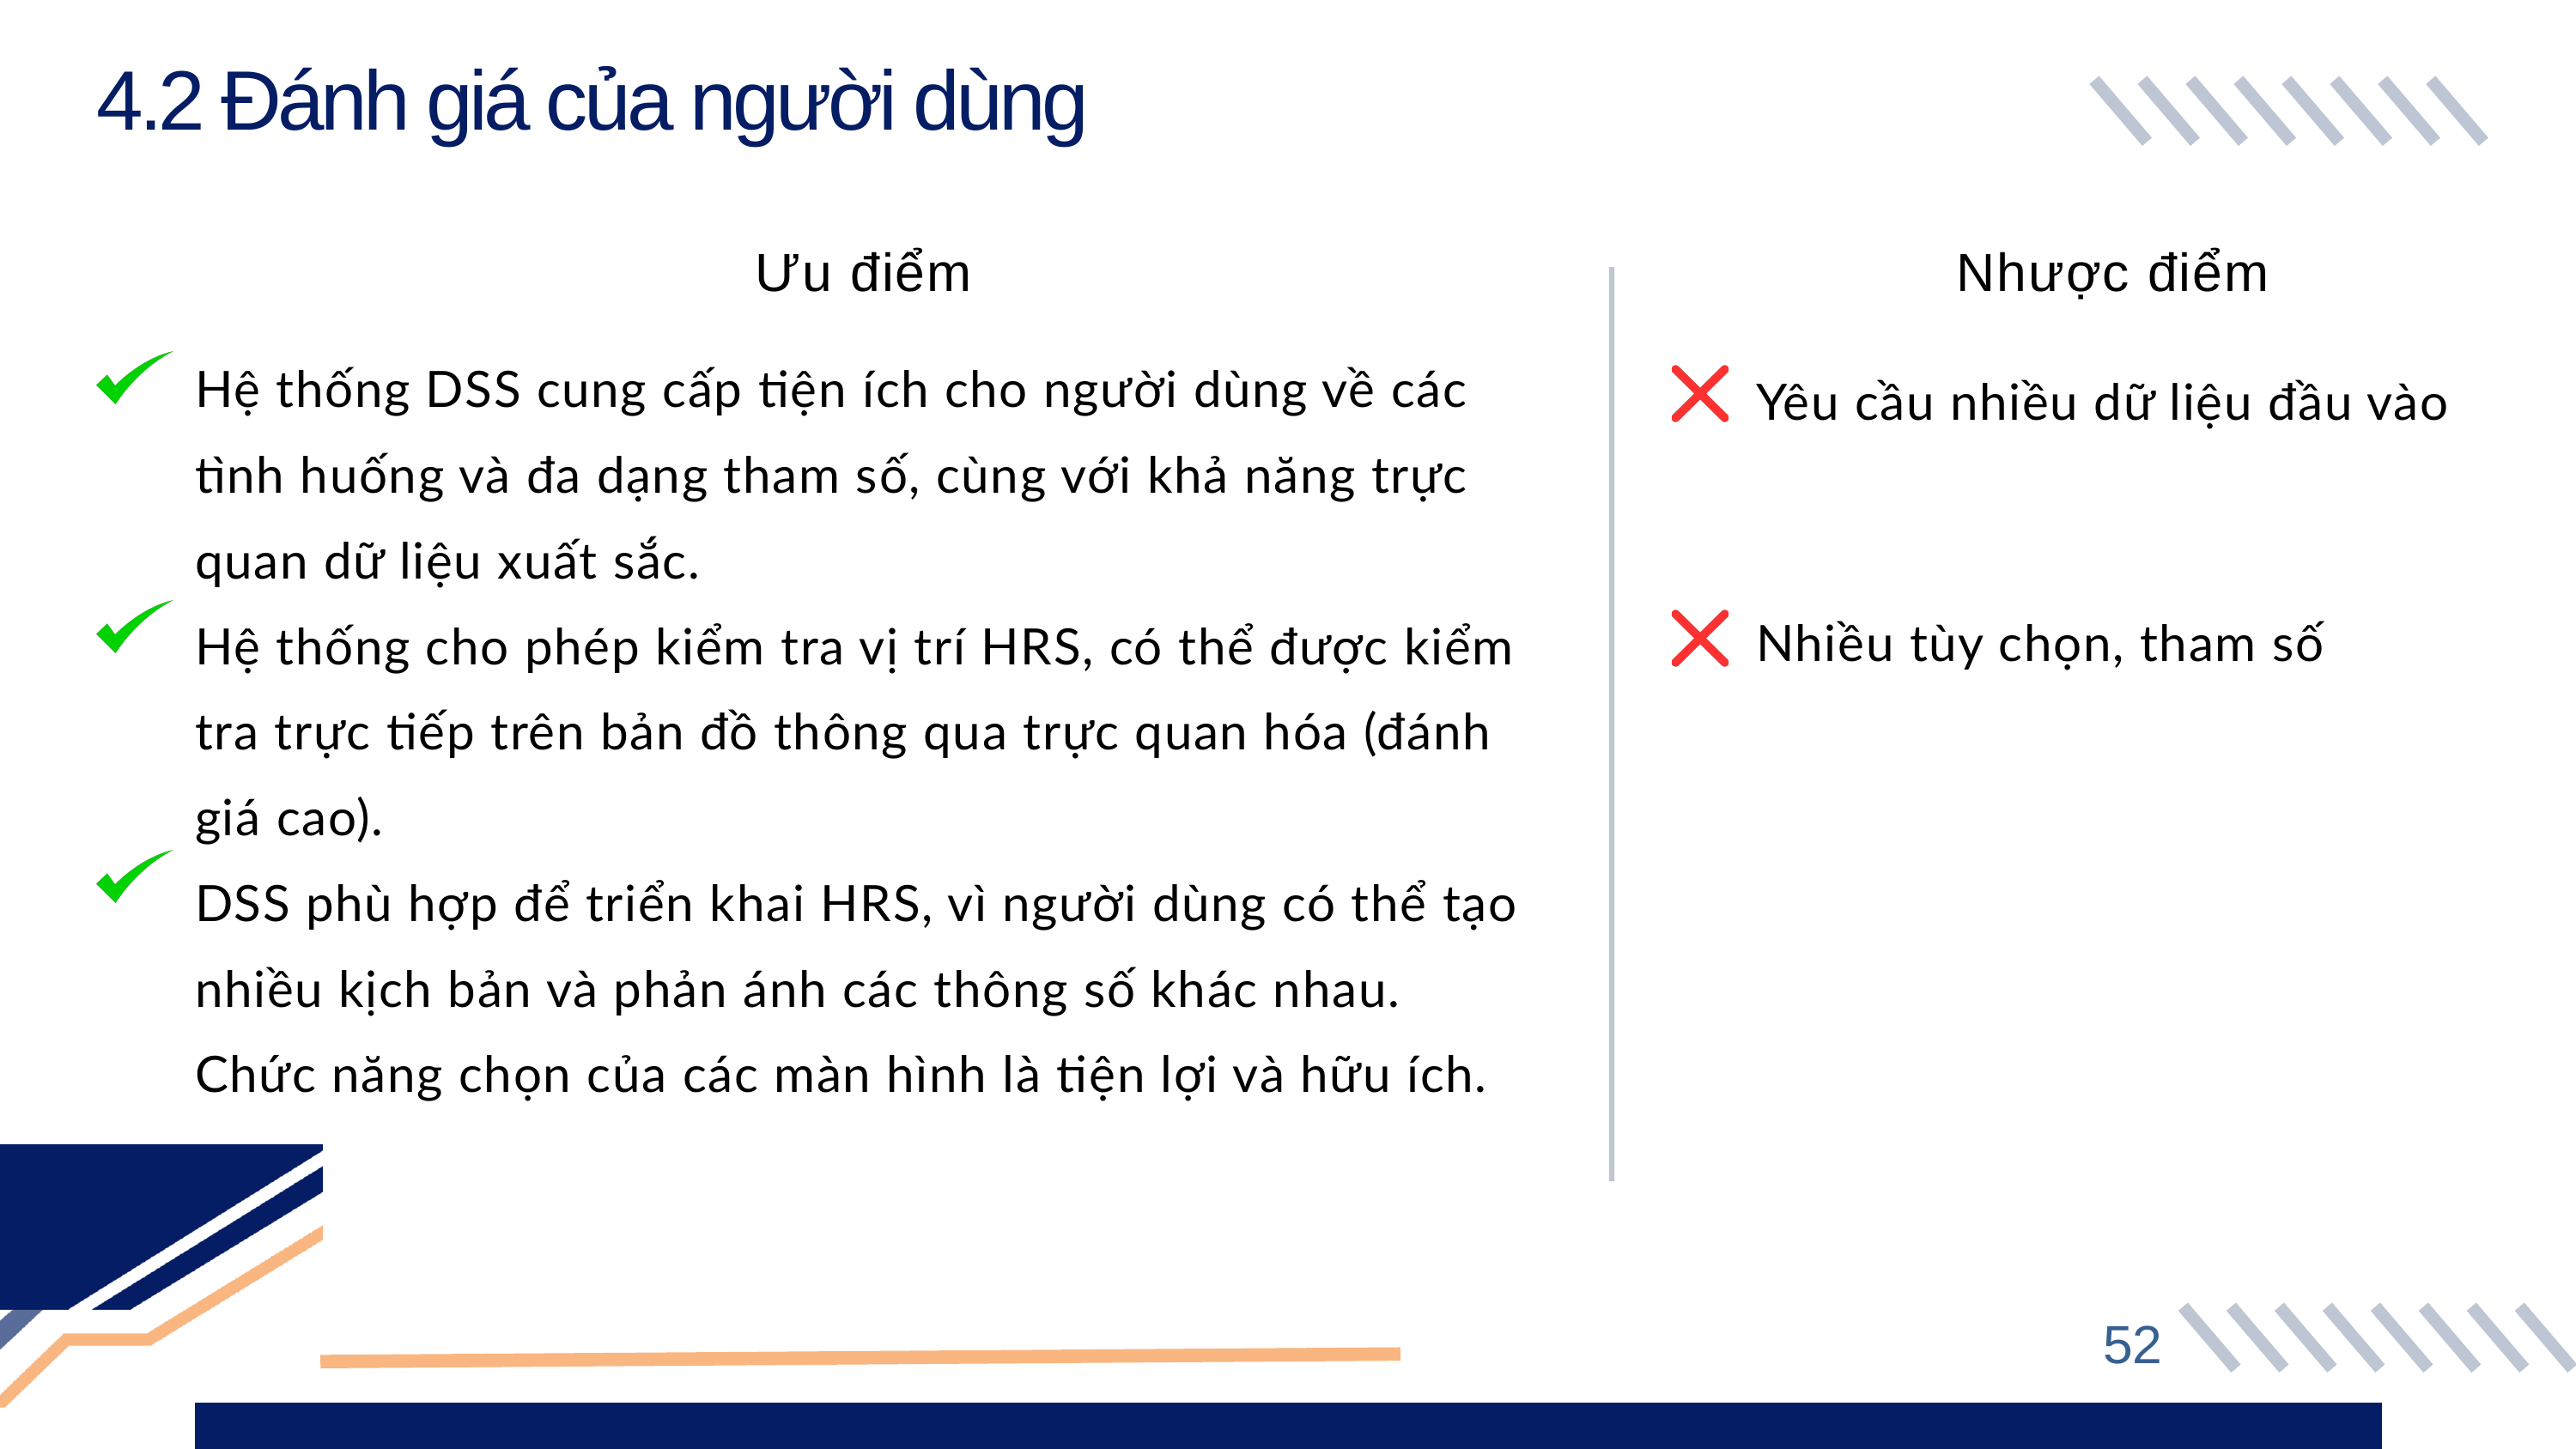

4.2 Đánh giá của người dùng

Ưu điểm
Nhược điểm

Hệ thống DSS cung cấp tiện ích cho người dùng về các tình huống và đa dạng tham số, cùng với khả năng trực quan dữ liệu xuất sắc.
Hệ thống cho phép kiểm tra vị trí HRS, có thể được kiểm tra trực tiếp trên bản đồ thông qua trực quan hóa (đánh giá cao).
DSS phù hợp để triển khai HRS, vì người dùng có thể tạo nhiều kịch bản và phản ánh các thông số khác nhau.
Chức năng chọn của các màn hình là tiện lợi và hữu ích.

Yêu cầu nhiều dữ liệu đầu vào

Nhiều tùy chọn, tham số

52